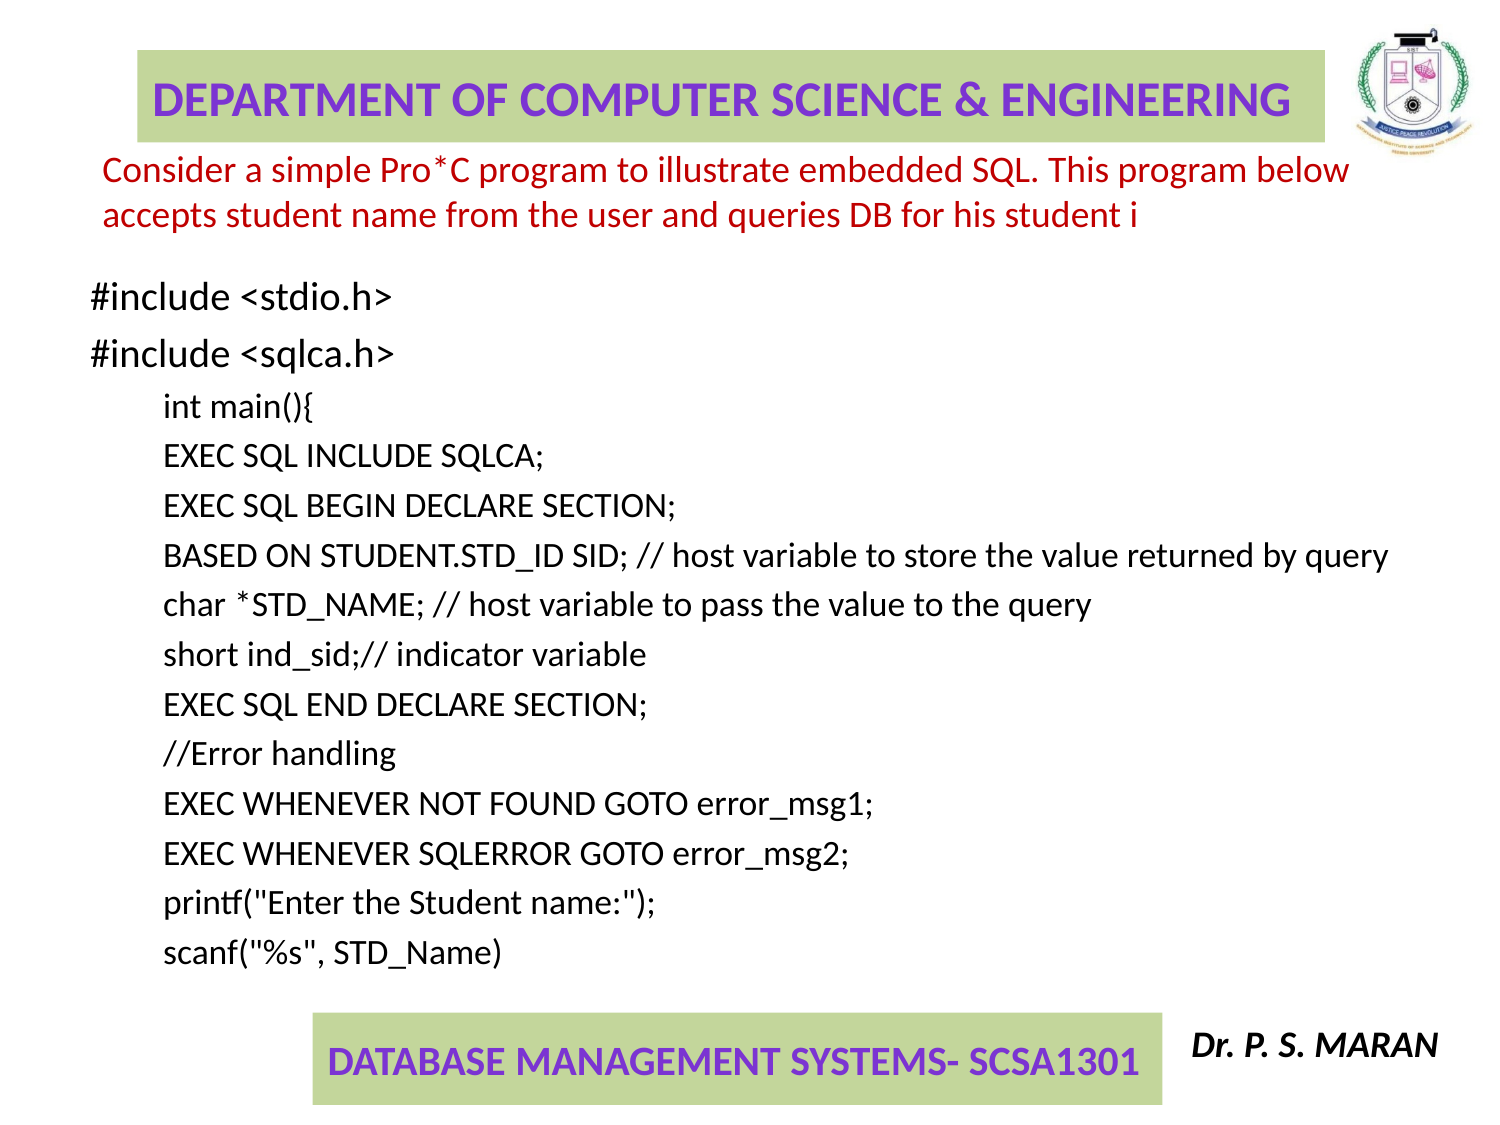

Consider a simple Pro*C program to illustrate embedded SQL. This program below accepts student name from the user and queries DB for his student i
#include <stdio.h>
#include <sqlca.h>
int main(){
EXEC SQL INCLUDE SQLCA;
EXEC SQL BEGIN DECLARE SECTION;
BASED ON STUDENT.STD_ID SID; // host variable to store the value returned by query
char *STD_NAME; // host variable to pass the value to the query
short ind_sid;// indicator variable
EXEC SQL END DECLARE SECTION;
//Error handling
EXEC WHENEVER NOT FOUND GOTO error_msg1;
EXEC WHENEVER SQLERROR GOTO error_msg2;
printf("Enter the Student name:");
scanf("%s", STD_Name)